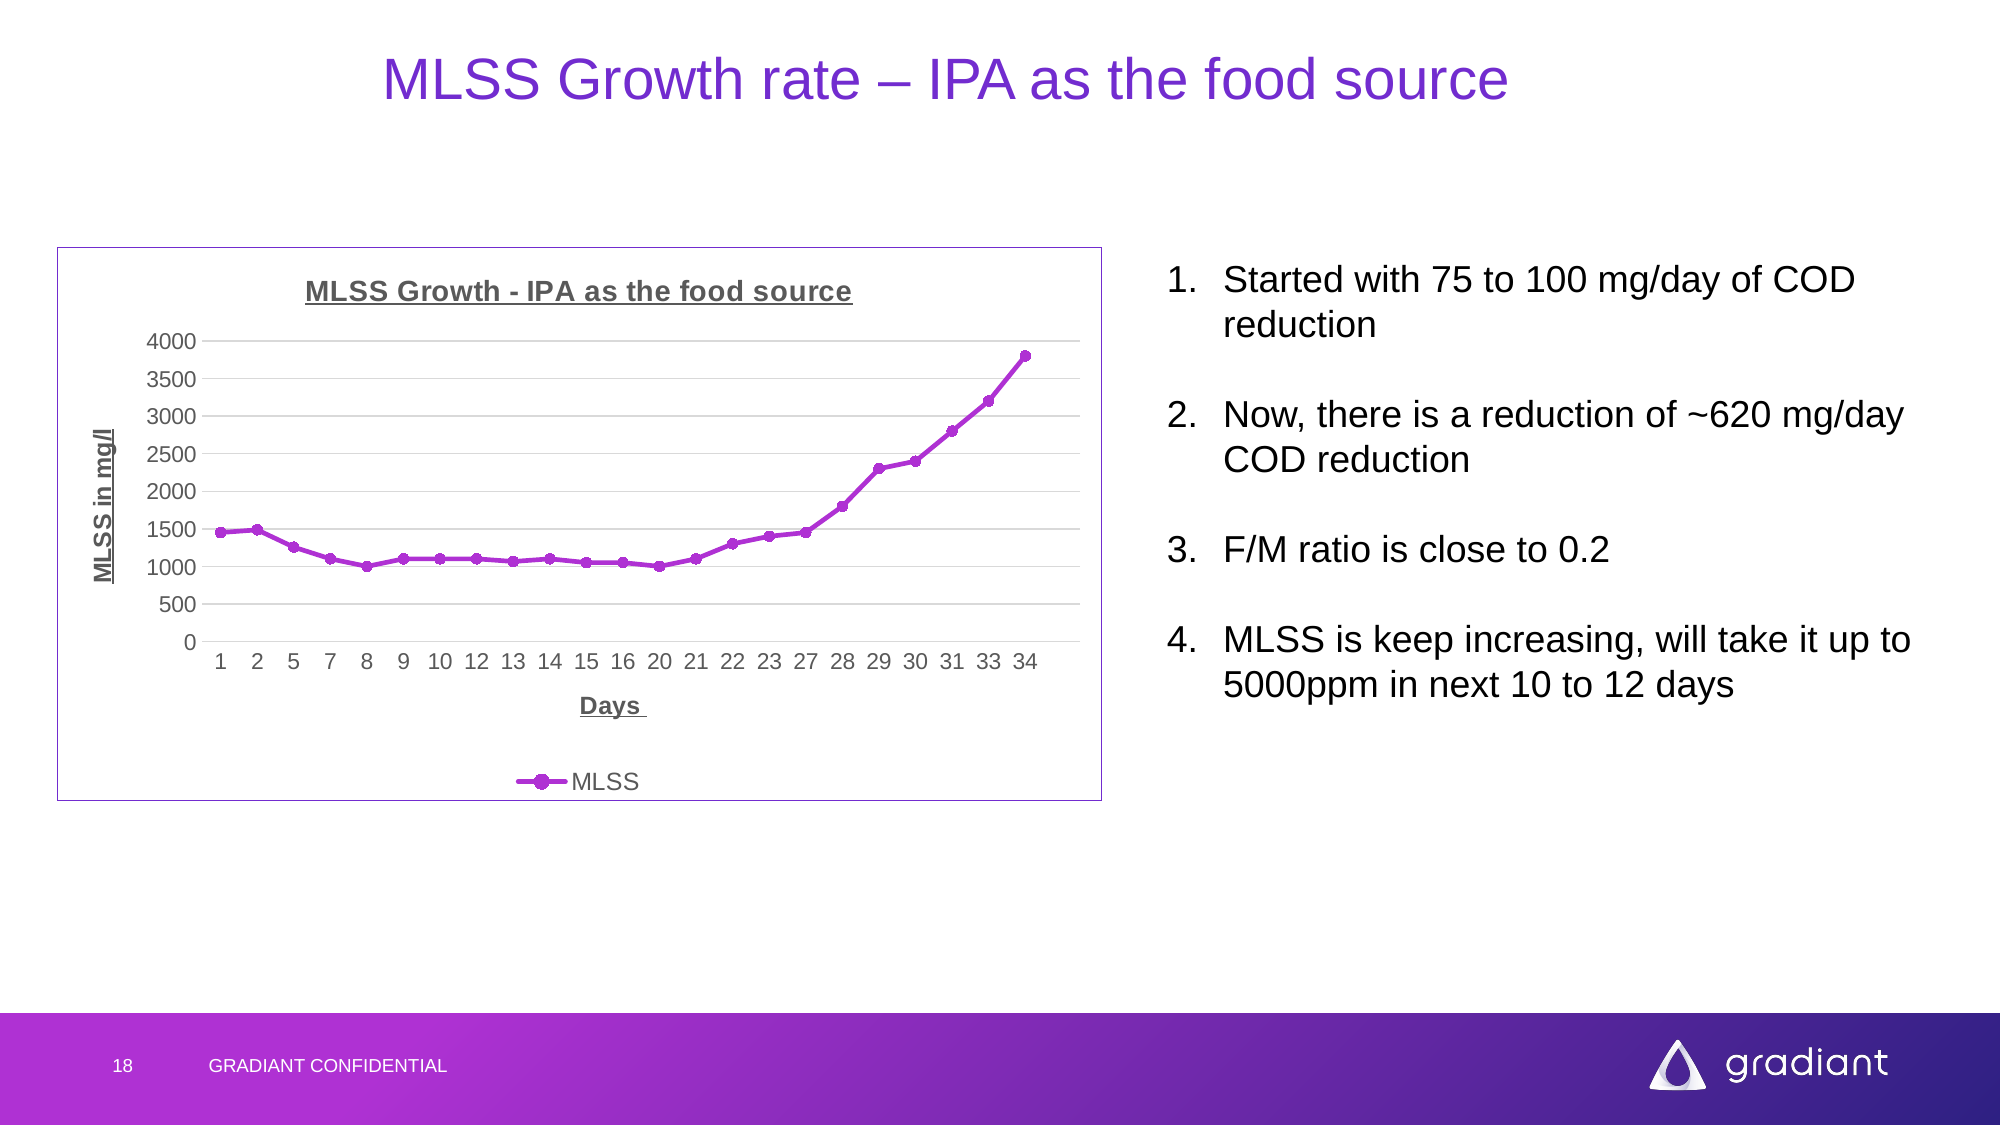

# MLSS Growth rate – IPA as the food source

### Chart: MLSS Growth - IPA as the food source

| Category | MLSS |
|---|---|
| 1 | 1450.0 |
| 2 | 1486.0 |
| 5 | 1256.0 |
| 7 | 1100.0 |
| 8 | 1000.0 |
| 9 | 1100.0 |
| 10 | 1100.0 |
| 12 | 1100.0 |
| 13 | 1065.0 |
| 14 | 1100.0 |
| 15 | 1050.0 |
| 16 | 1050.0 |
| 20 | 1000.0 |
| 21 | 1100.0 |
| 22 | 1300.0 |
| 23 | 1400.0 |
| 27 | 1450.0 |
| 28 | 1800.0 |
| 29 | 2300.0 |
| 30 | 2400.0 |
| 31 | 2800.0 |
| 33 | 3200.0 |
| 34 | 3800.0 |
|  | None |
Started with 75 to 100 mg/day of COD reduction

Now, there is a reduction of ~620 mg/day COD reduction

F/M ratio is close to 0.2

MLSS is keep increasing, will take it up to 5000ppm in next 10 to 12 days
18
GRADIANT CONFIDENTIAL